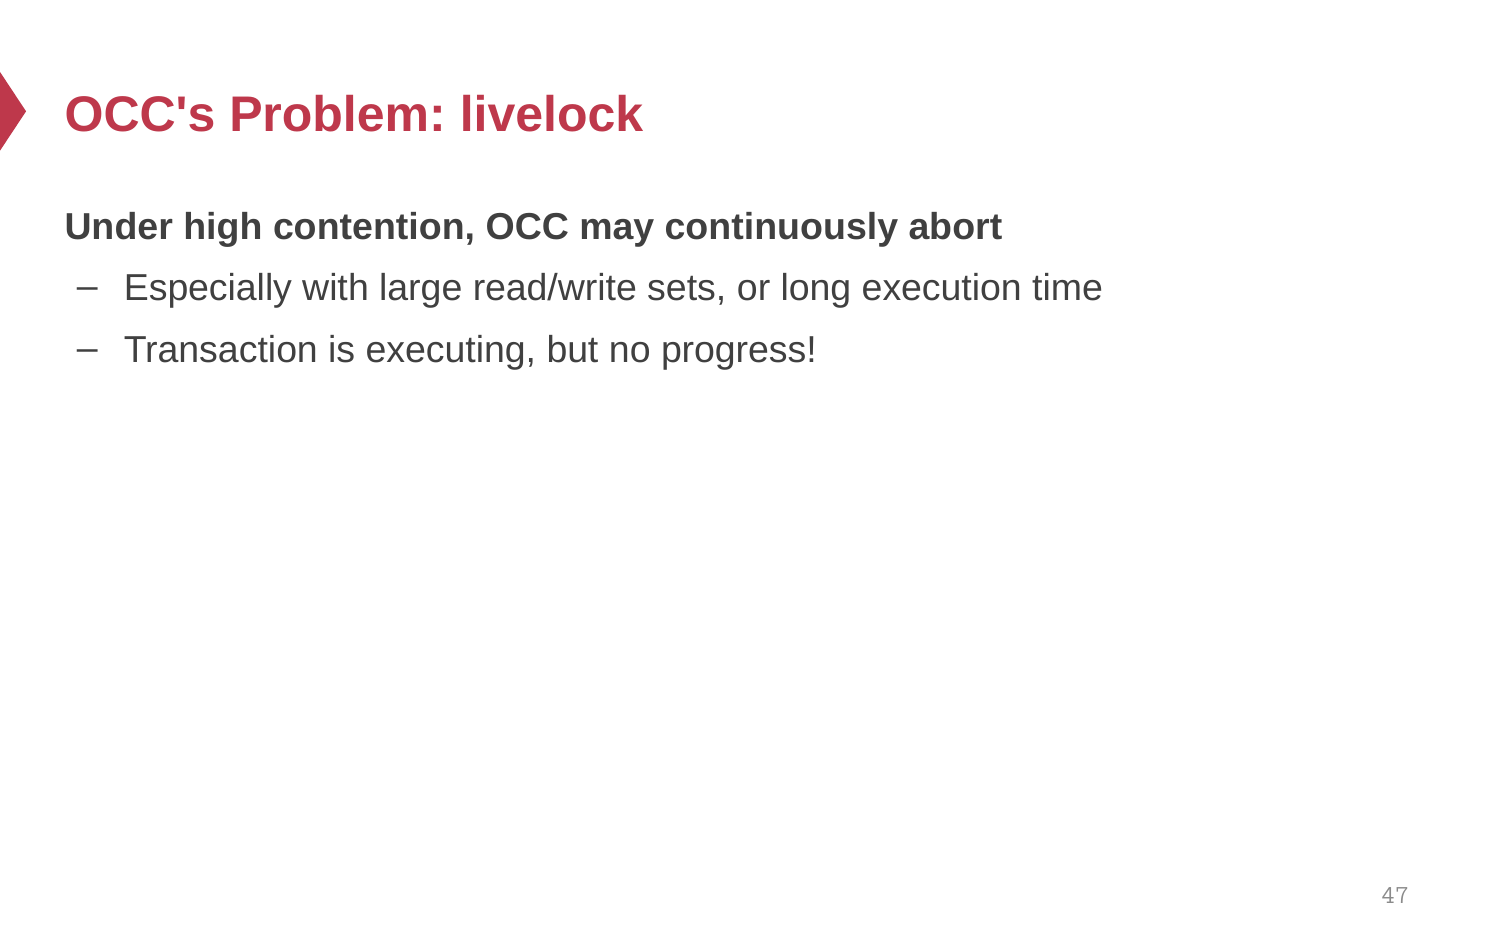

# OCC's Problem: livelock
Under high contention, OCC may continuously abort
Especially with large read/write sets, or long execution time
Transaction is executing, but no progress!
47